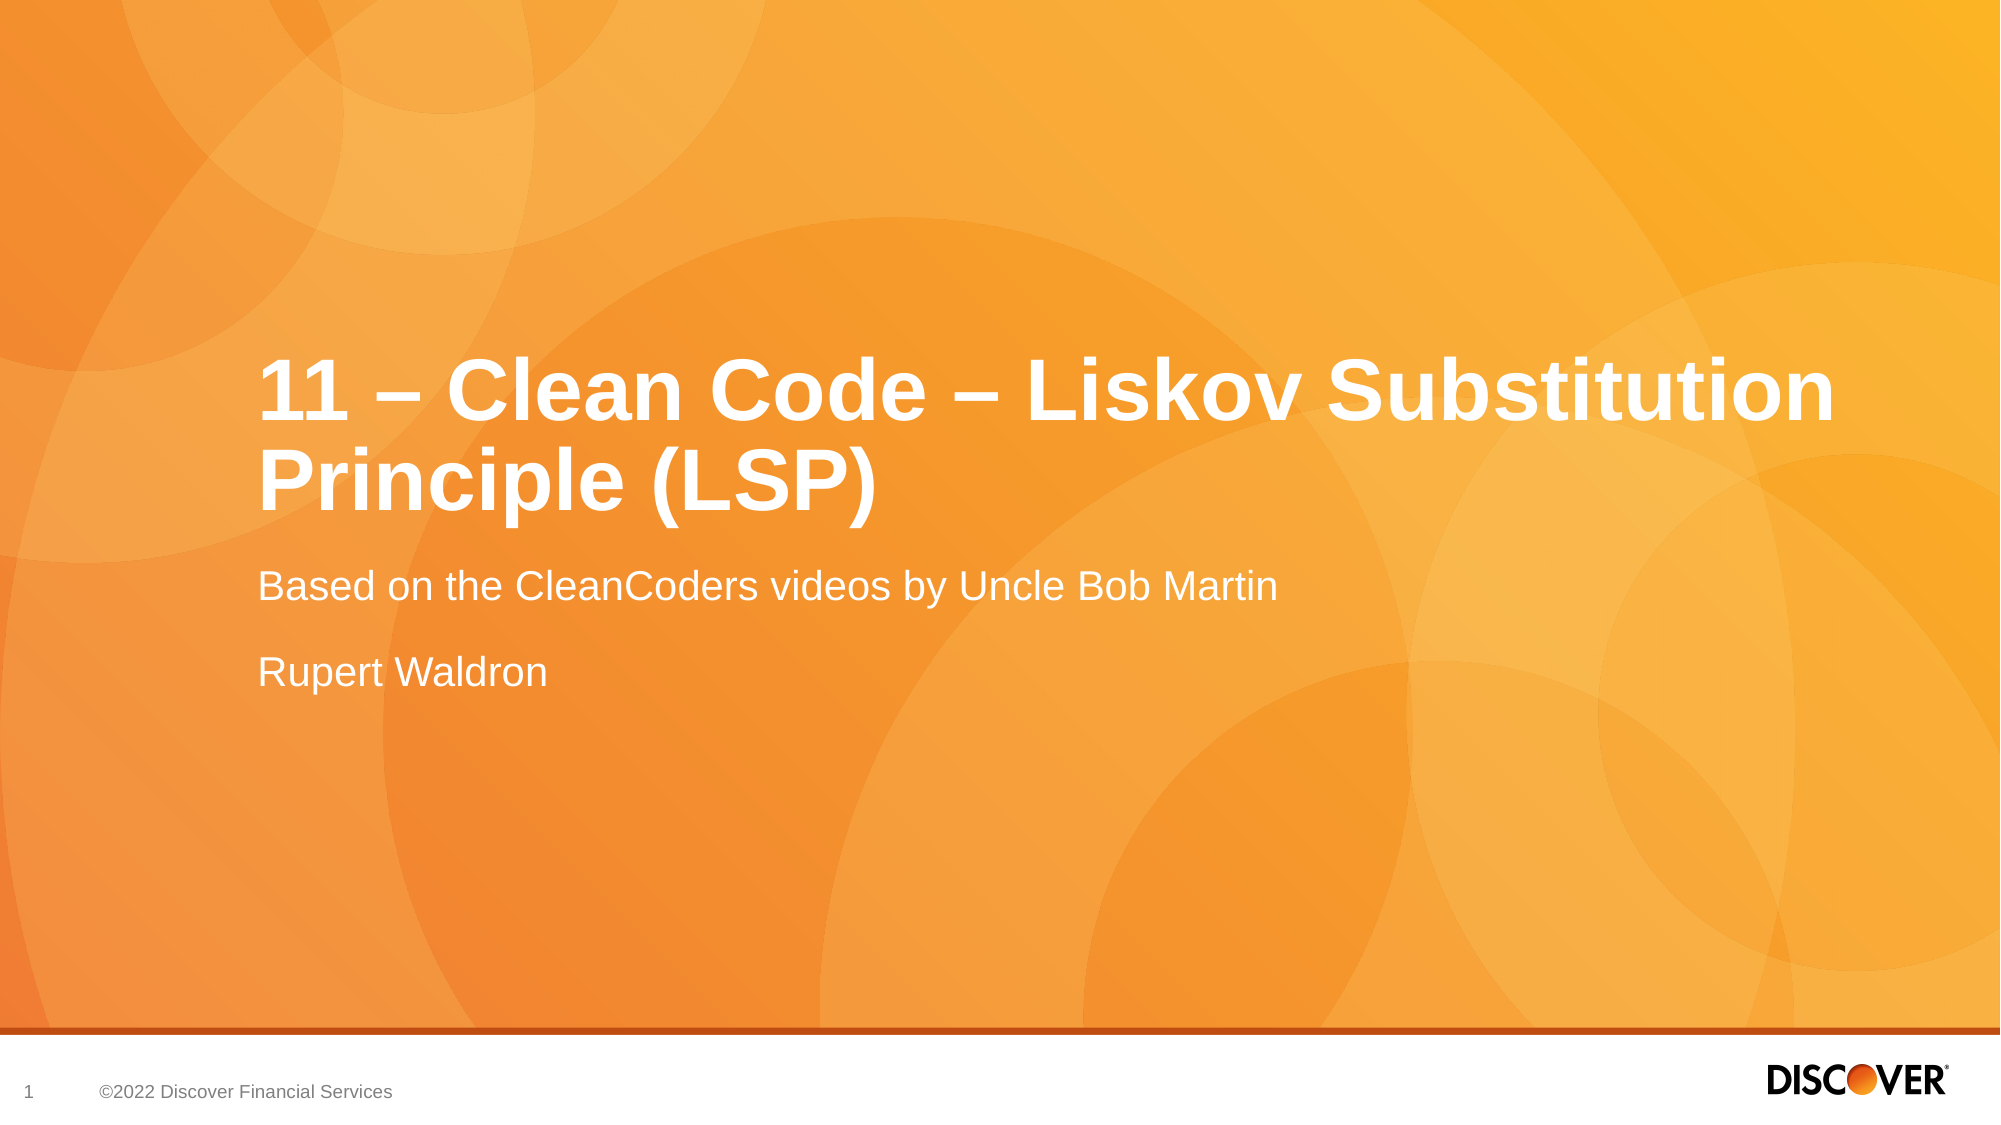

# 11 – Clean Code – Liskov Substitution Principle (LSP)
Based on the CleanCoders videos by Uncle Bob Martin
Rupert Waldron